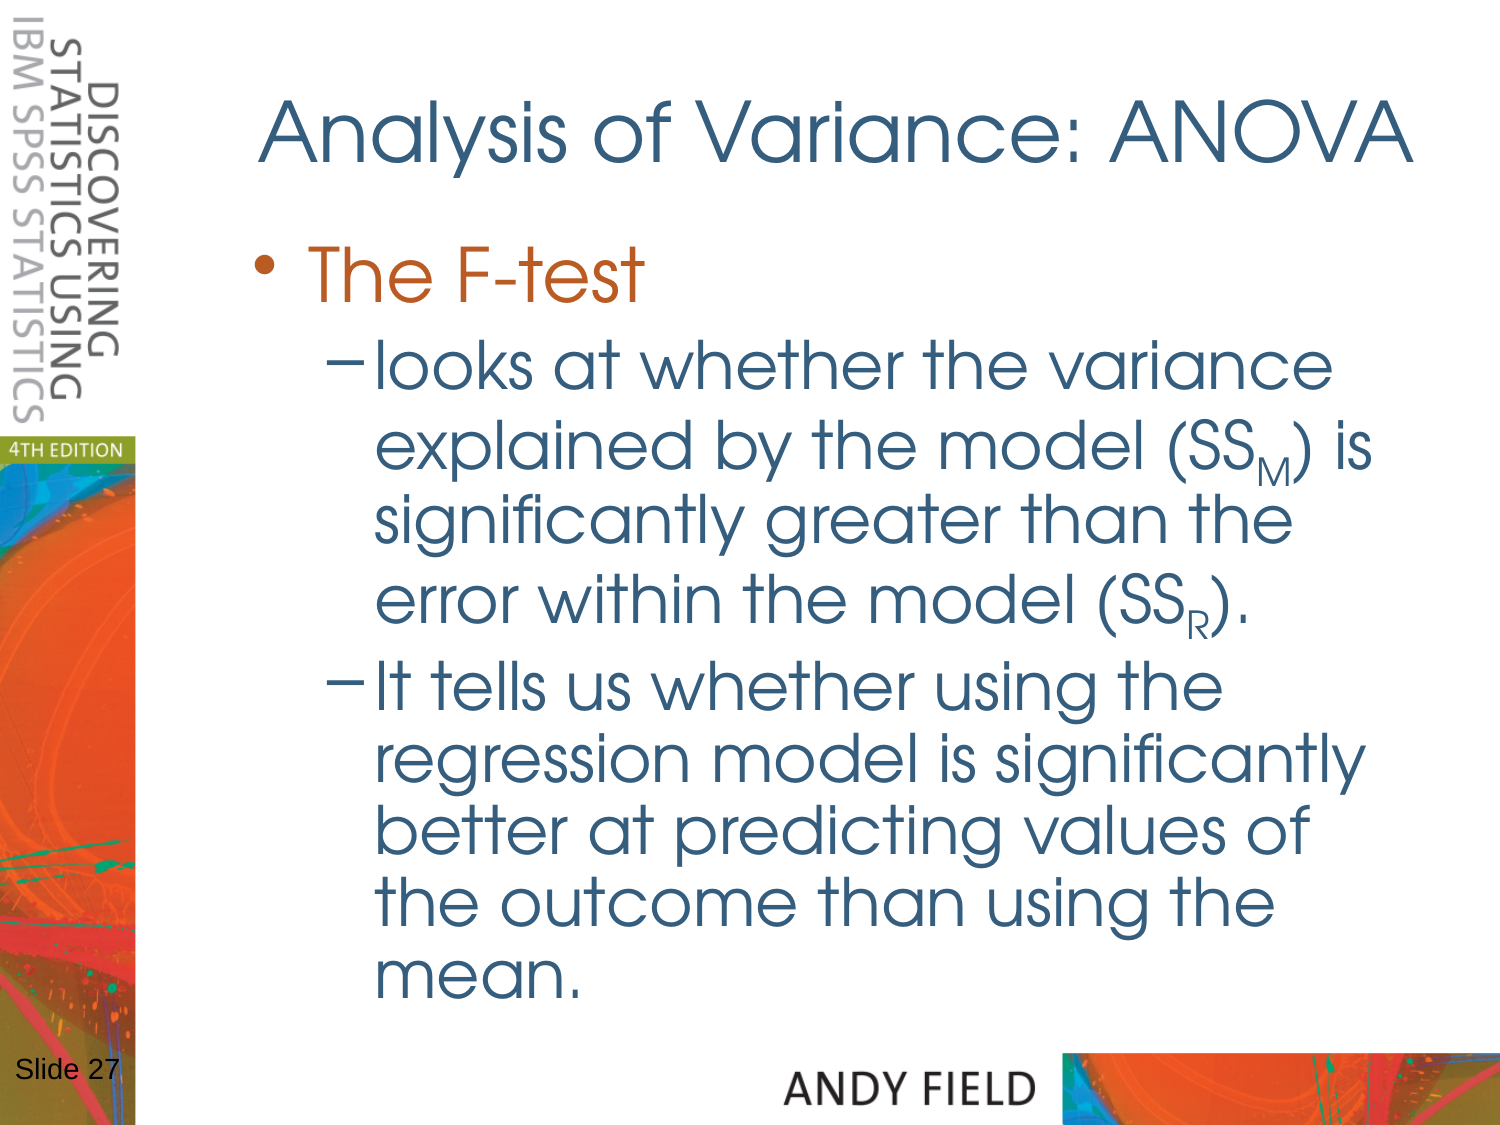

# Analysis of Variance: ANOVA
The F-test
looks at whether the variance explained by the model (SSM) is significantly greater than the error within the model (SSR).
It tells us whether using the regression model is significantly better at predicting values of the outcome than using the mean.
Slide 27